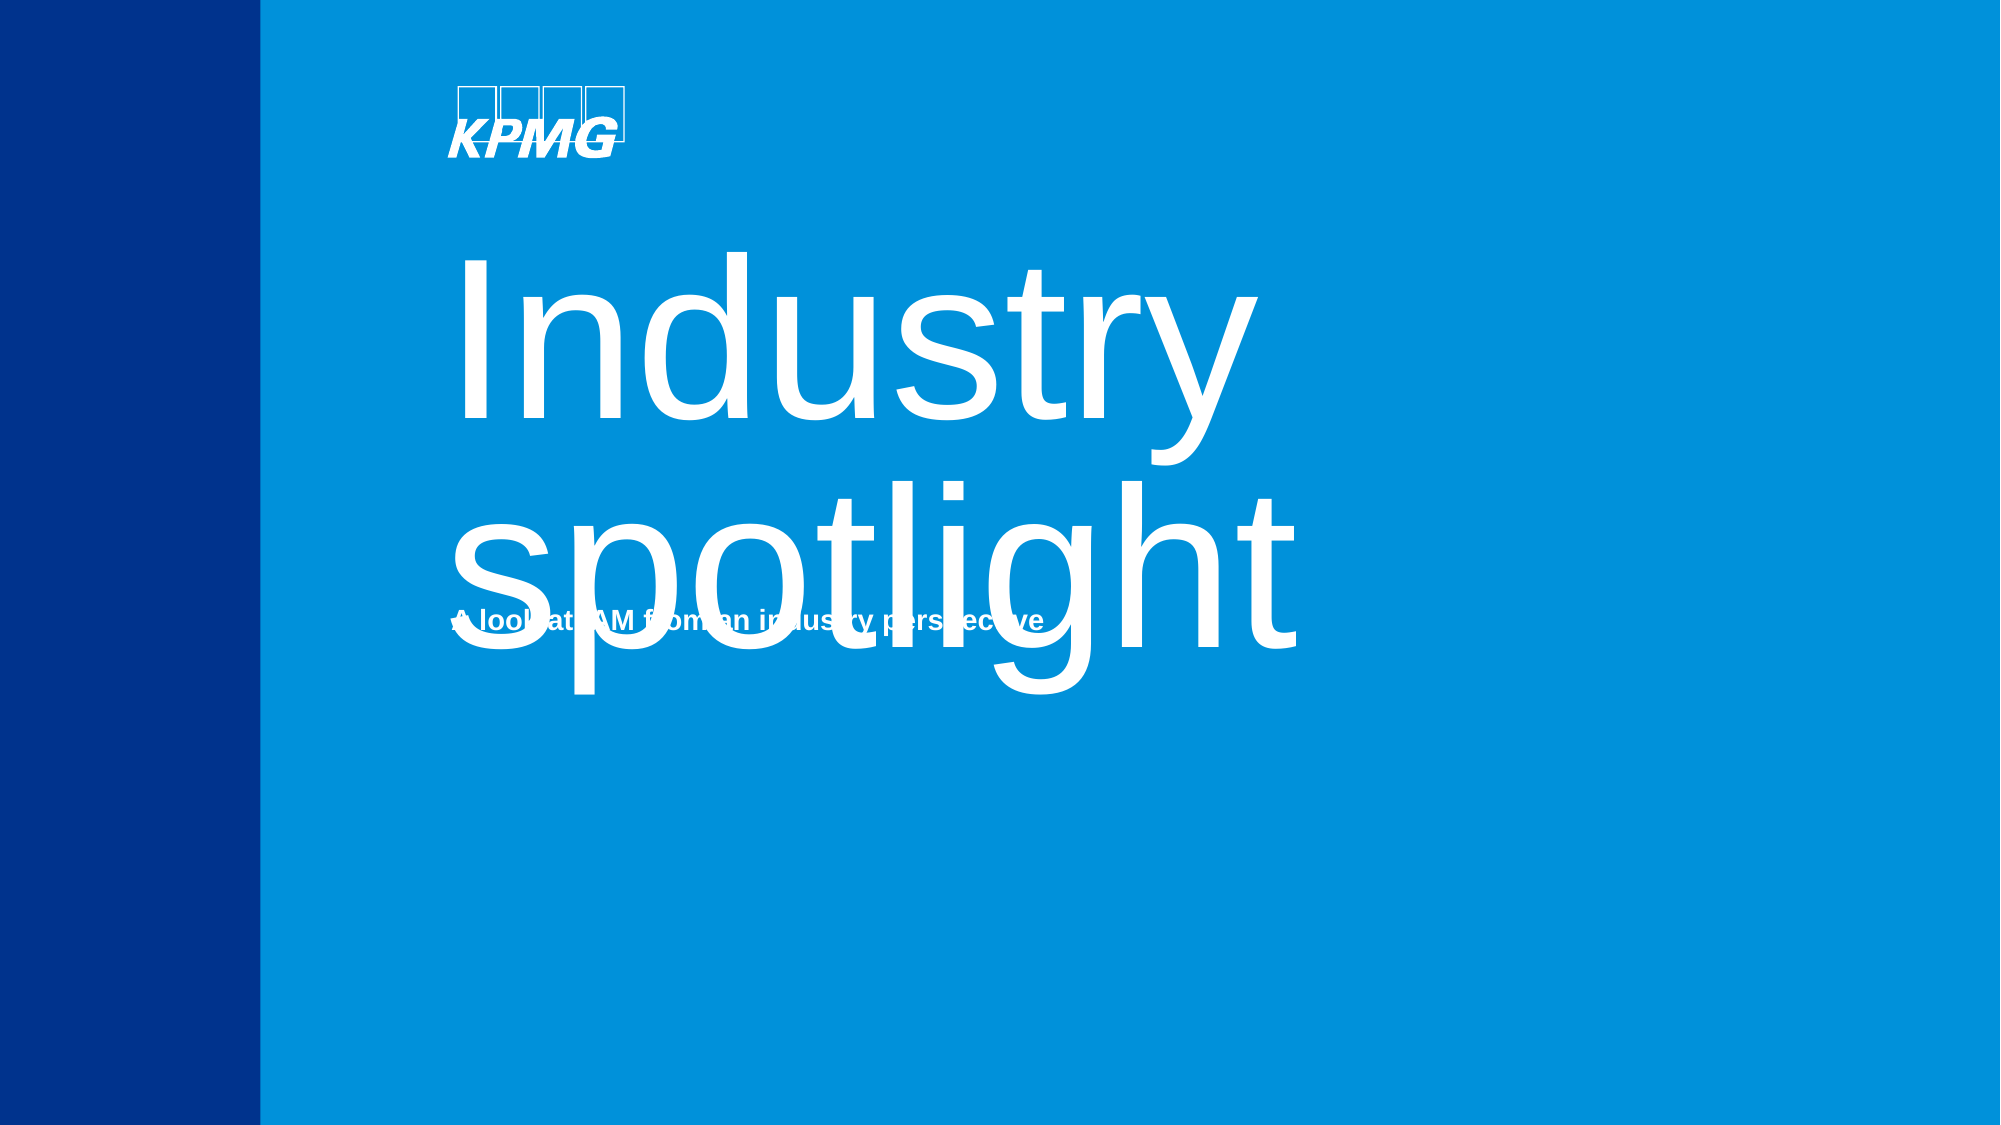

# Industry spotlight
A look at IAM from an industry perspective